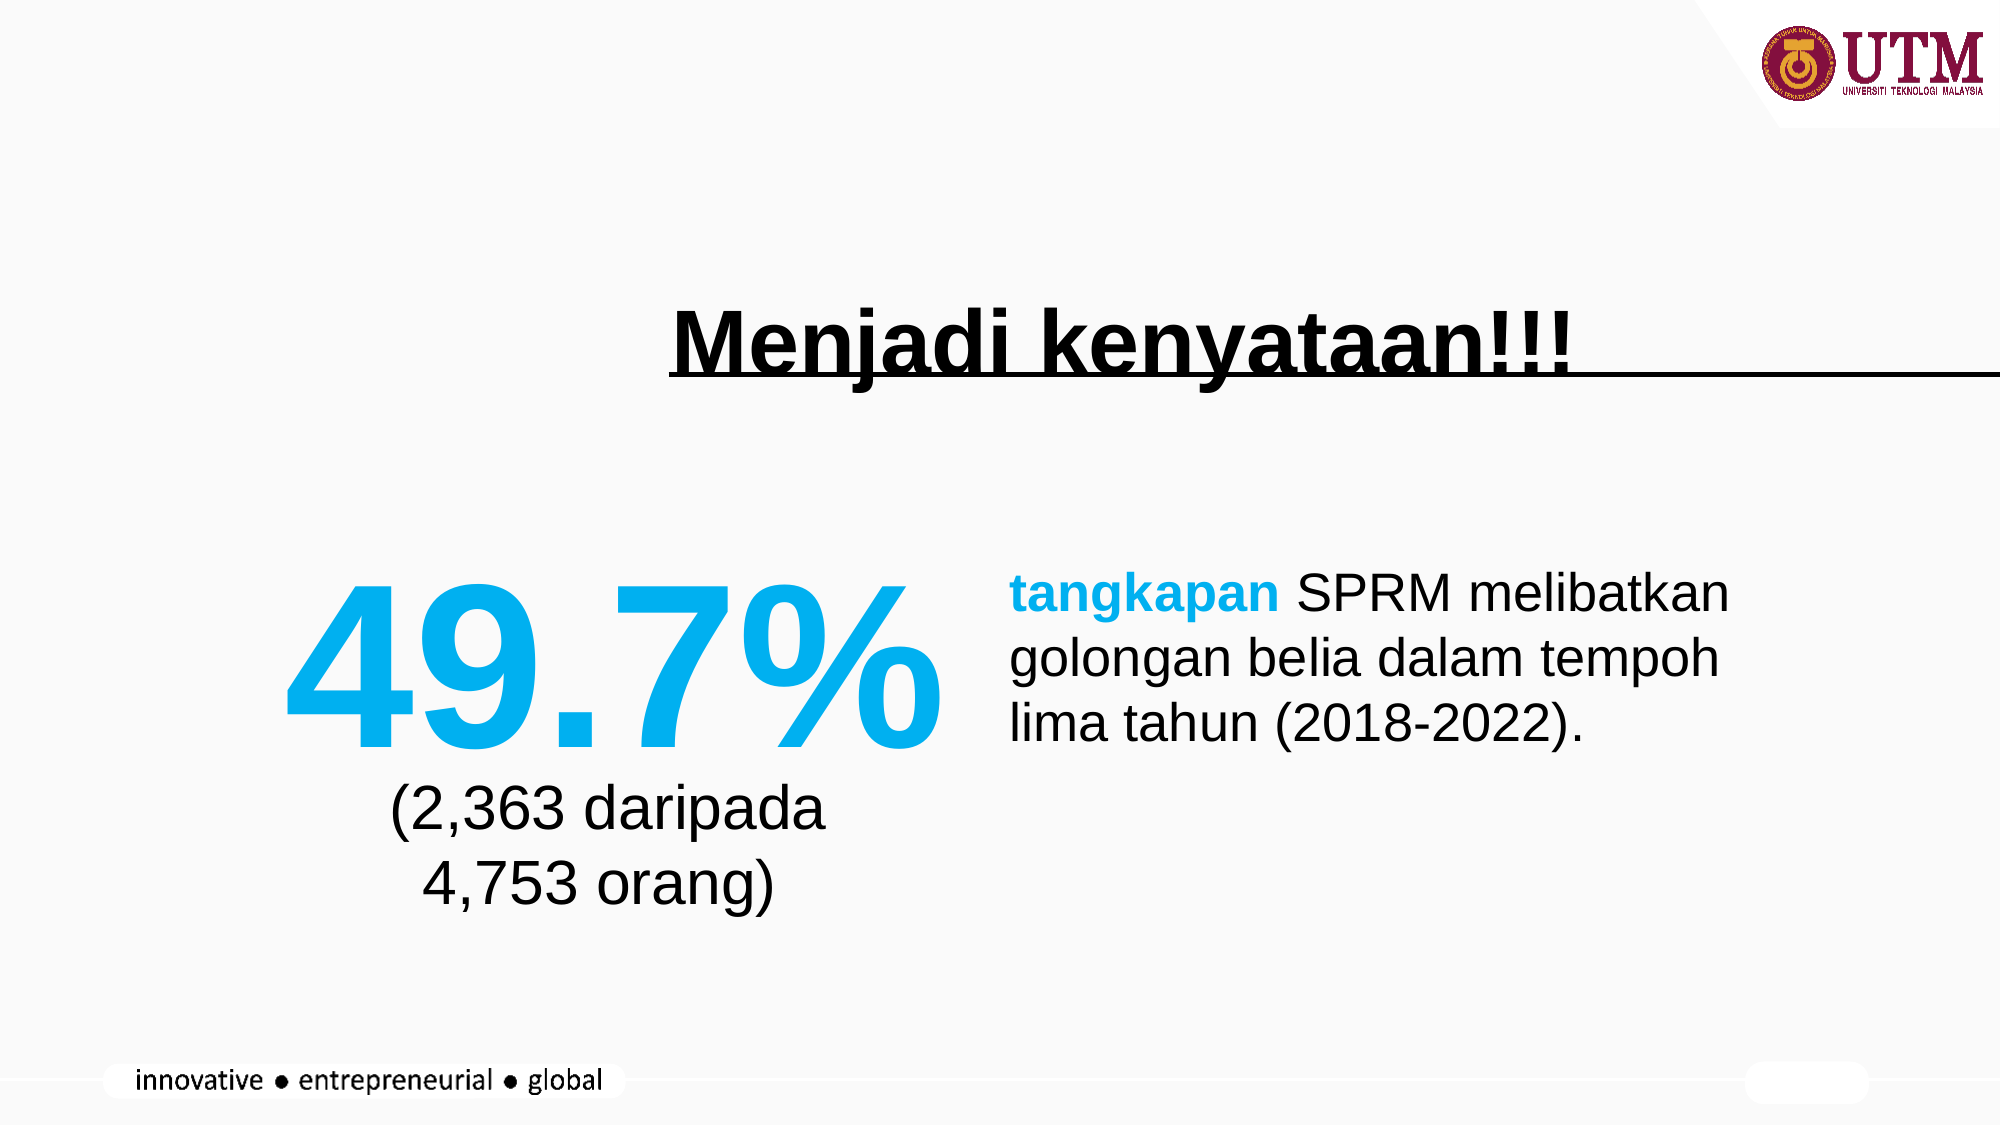

Menjadi kenyataan!!!
49.7%
tangkapan SPRM melibatkan golongan belia dalam tempoh lima tahun (2018-2022).
 (2,363 daripada 4,753 orang)